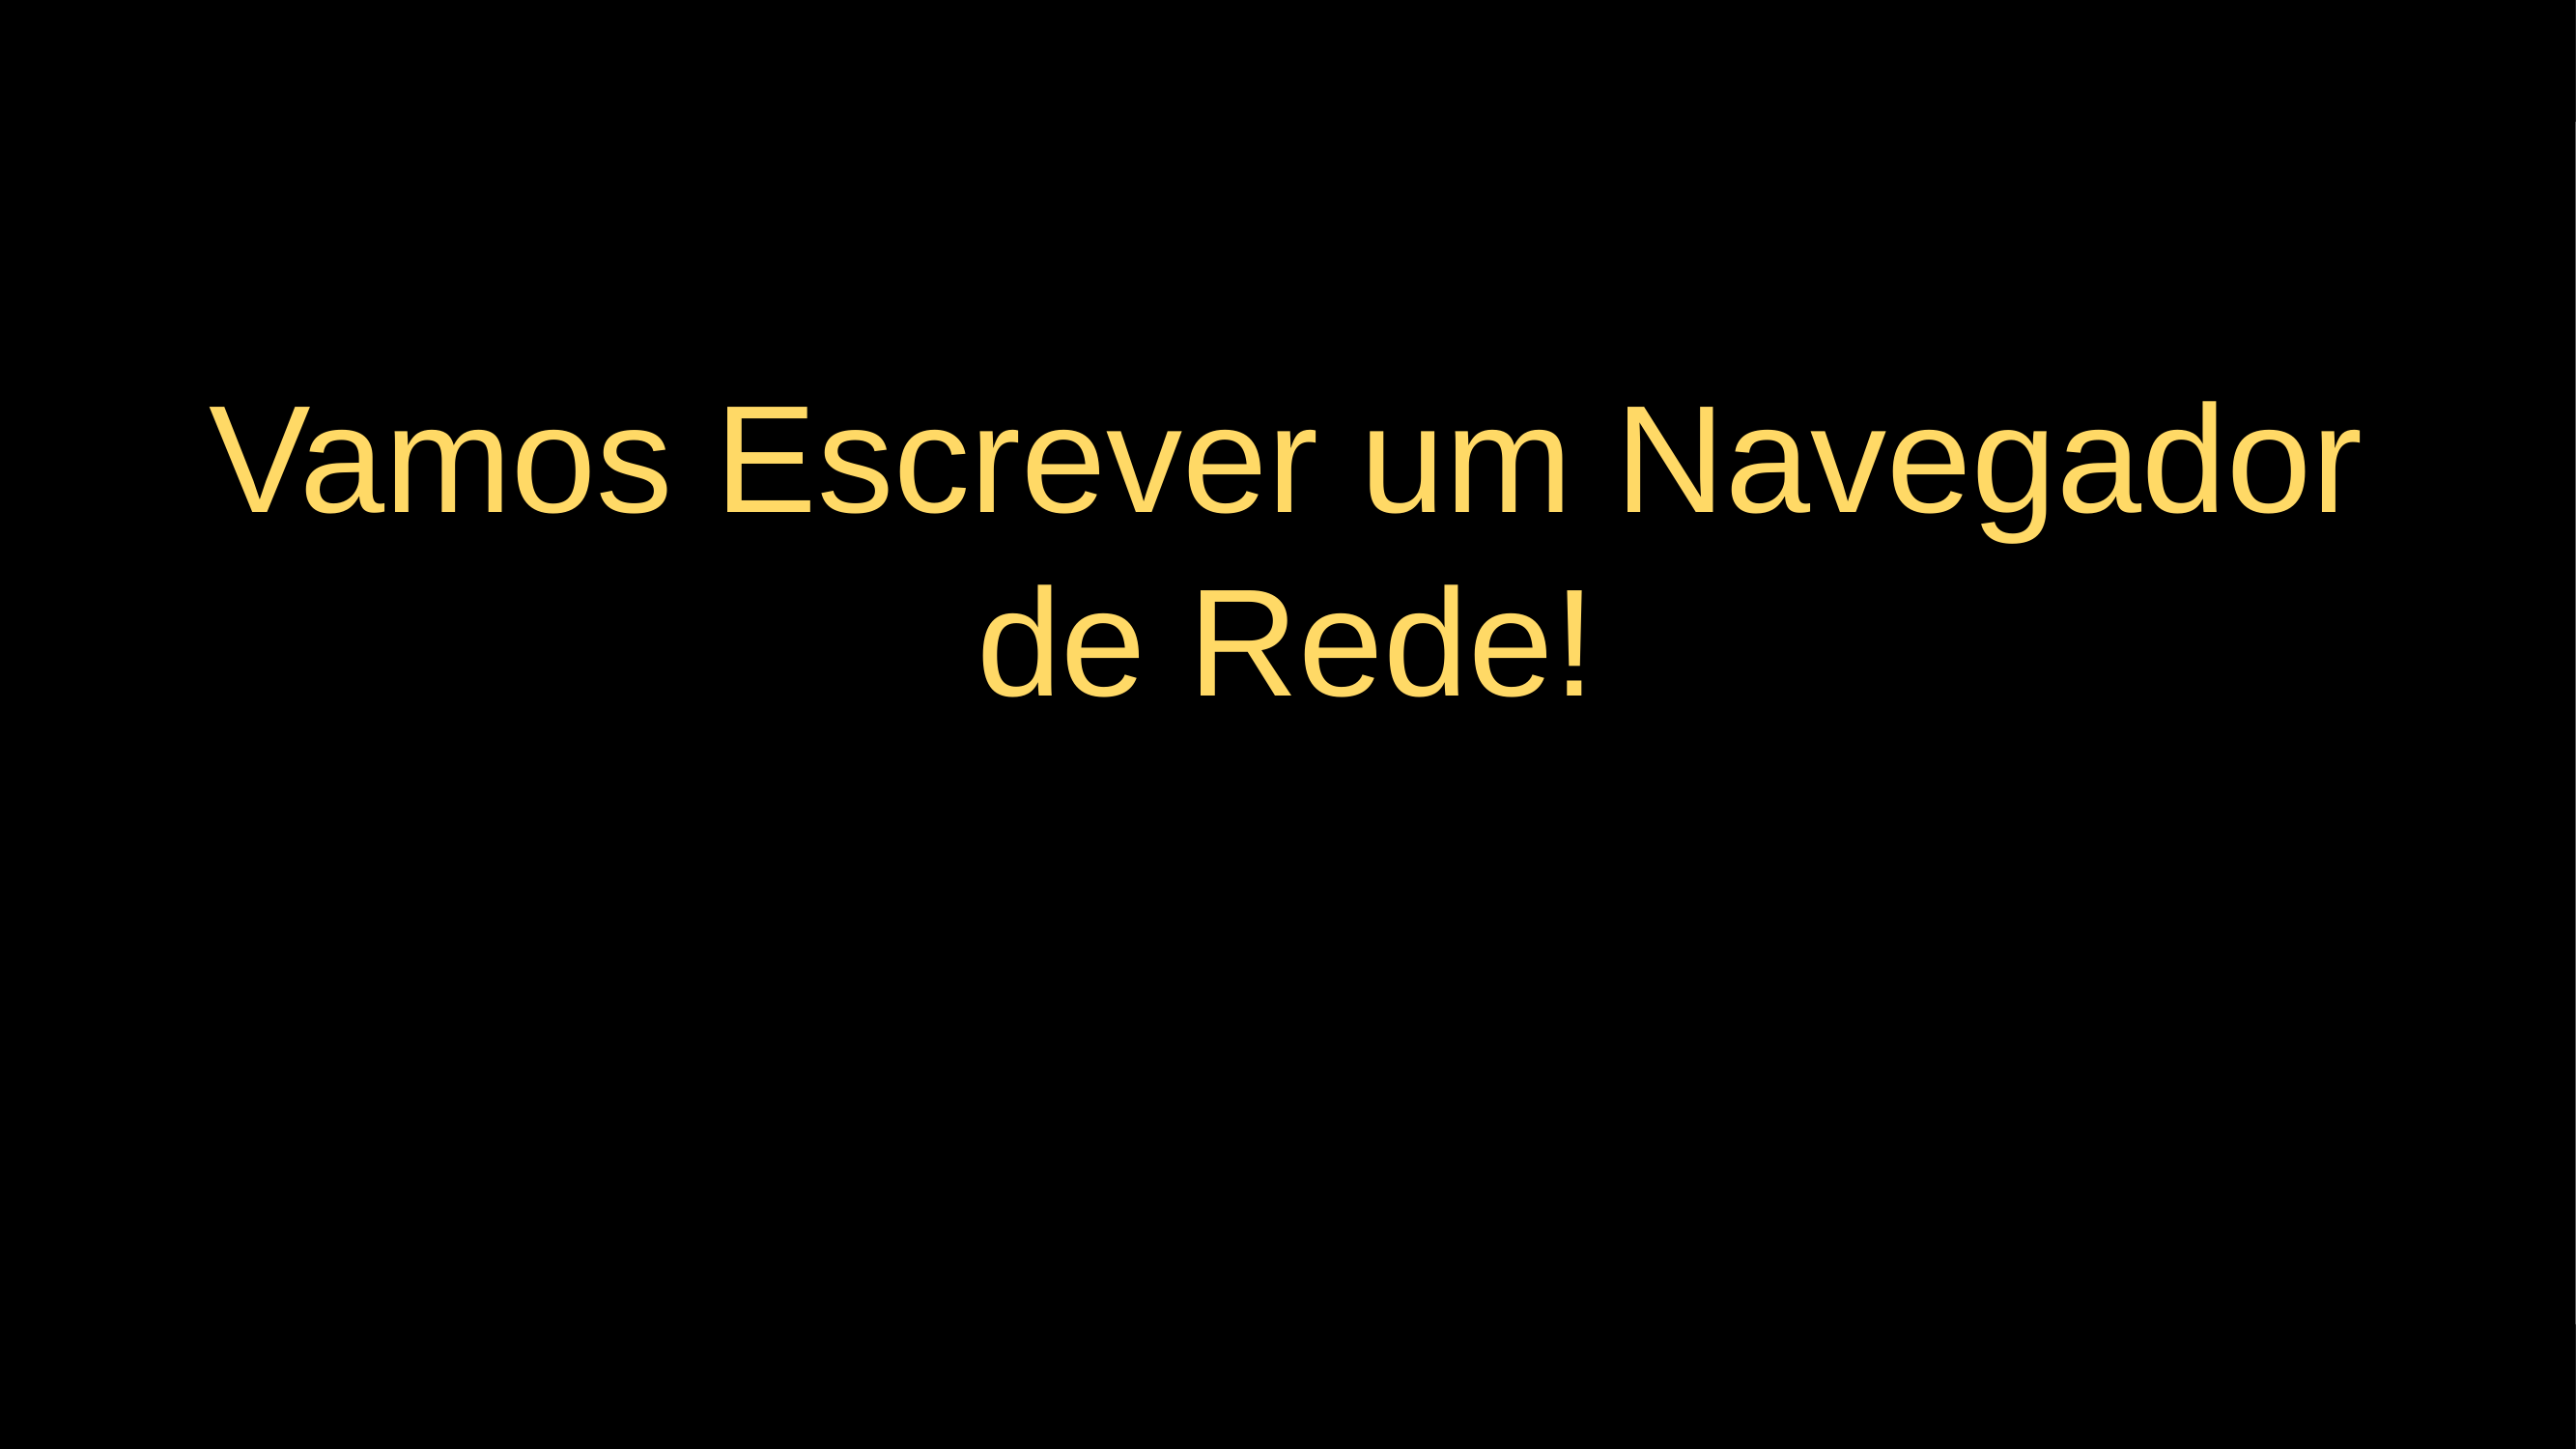

# Vamos Escrever um Navegador de Rede!